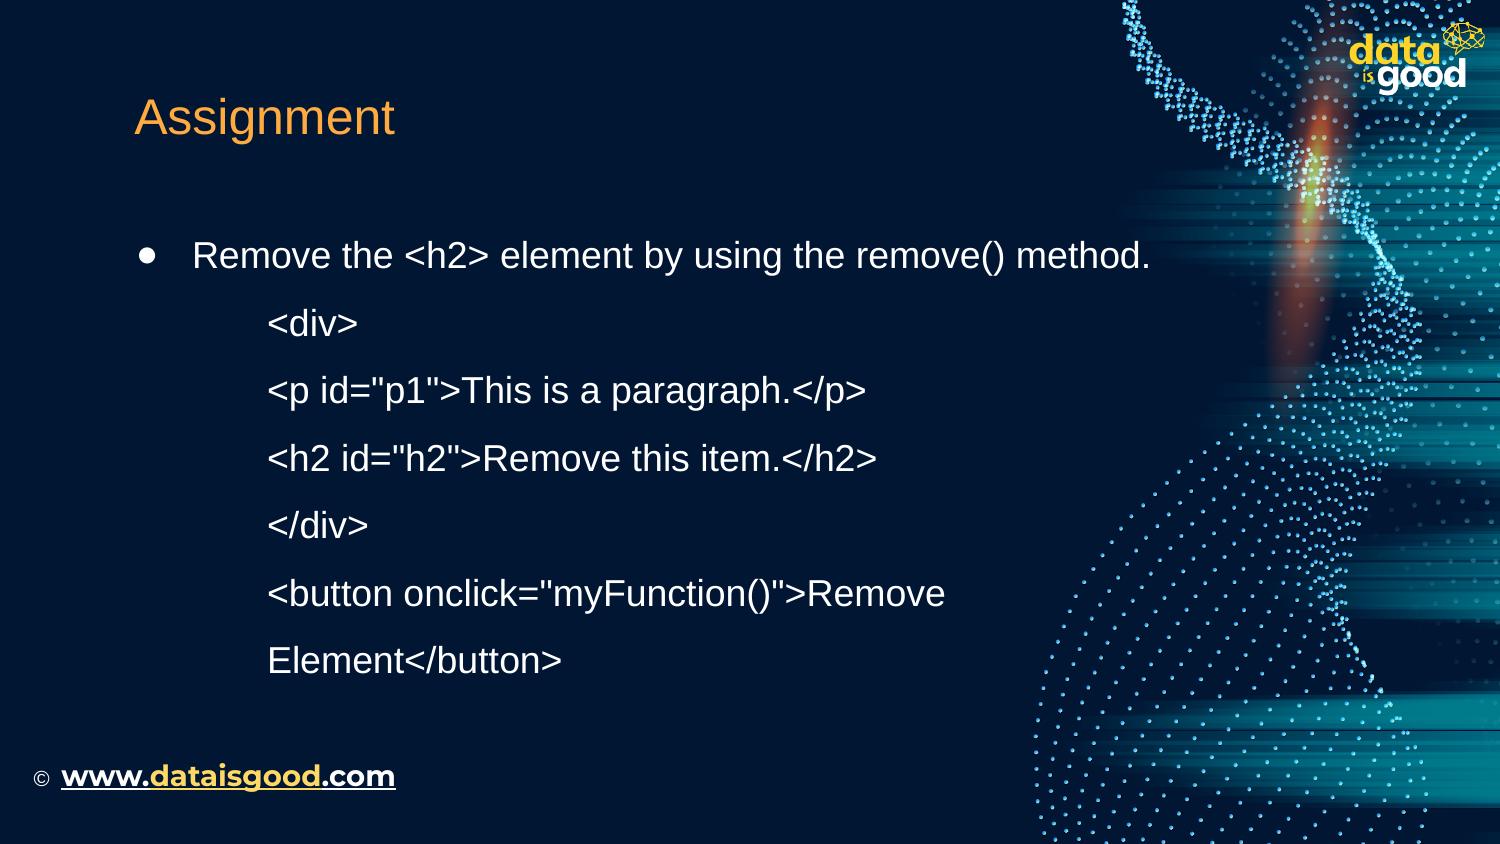

# Assignment
Remove the <h2> element by using the remove() method.
<div>
<p id="p1">This is a paragraph.</p>
<h2 id="h2">Remove this item.</h2>
</div>
<button onclick="myFunction()">Remove Element</button>